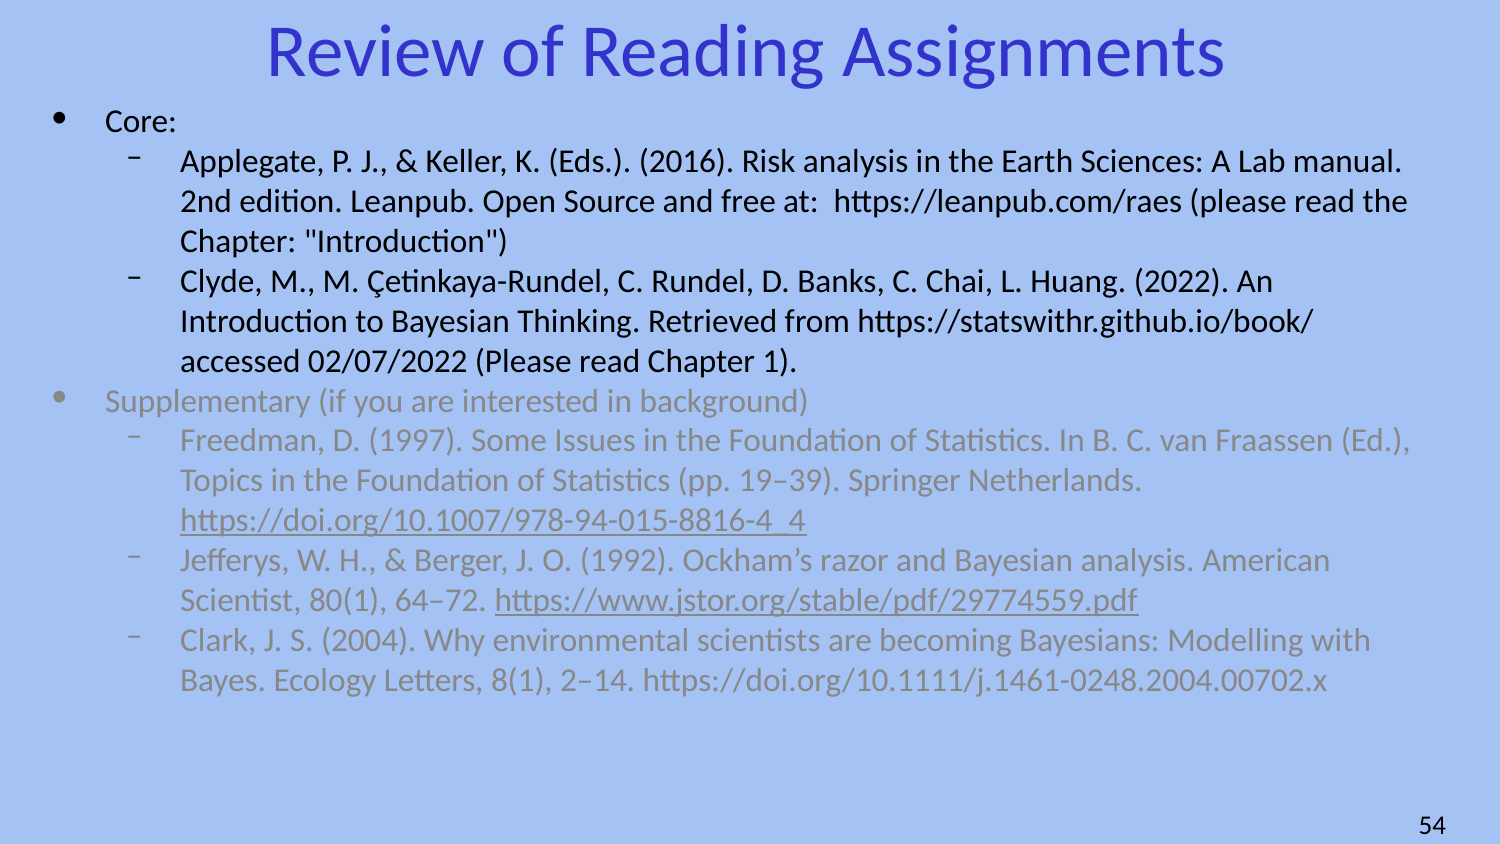

# Review of Reading Assignments
Core:
Applegate, P. J., & Keller, K. (Eds.). (2016). Risk analysis in the Earth Sciences: A Lab manual. 2nd edition. Leanpub. Open Source and free at:  https://leanpub.com/raes (please read the Chapter: "Introduction")
Clyde, M., M. Çetinkaya-Rundel, C. Rundel, D. Banks, C. Chai, L. Huang. (2022). An Introduction to Bayesian Thinking. Retrieved from https://statswithr.github.io/book/ accessed 02/07/2022 (Please read Chapter 1).
Supplementary (if you are interested in background)
Freedman, D. (1997). Some Issues in the Foundation of Statistics. In B. C. van Fraassen (Ed.), Topics in the Foundation of Statistics (pp. 19–39). Springer Netherlands. https://doi.org/10.1007/978-94-015-8816-4_4
Jefferys, W. H., & Berger, J. O. (1992). Ockham’s razor and Bayesian analysis. American Scientist, 80(1), 64–72. https://www.jstor.org/stable/pdf/29774559.pdf
Clark, J. S. (2004). Why environmental scientists are becoming Bayesians: Modelling with Bayes. Ecology Letters, 8(1), 2–14. https://doi.org/10.1111/j.1461-0248.2004.00702.x
54